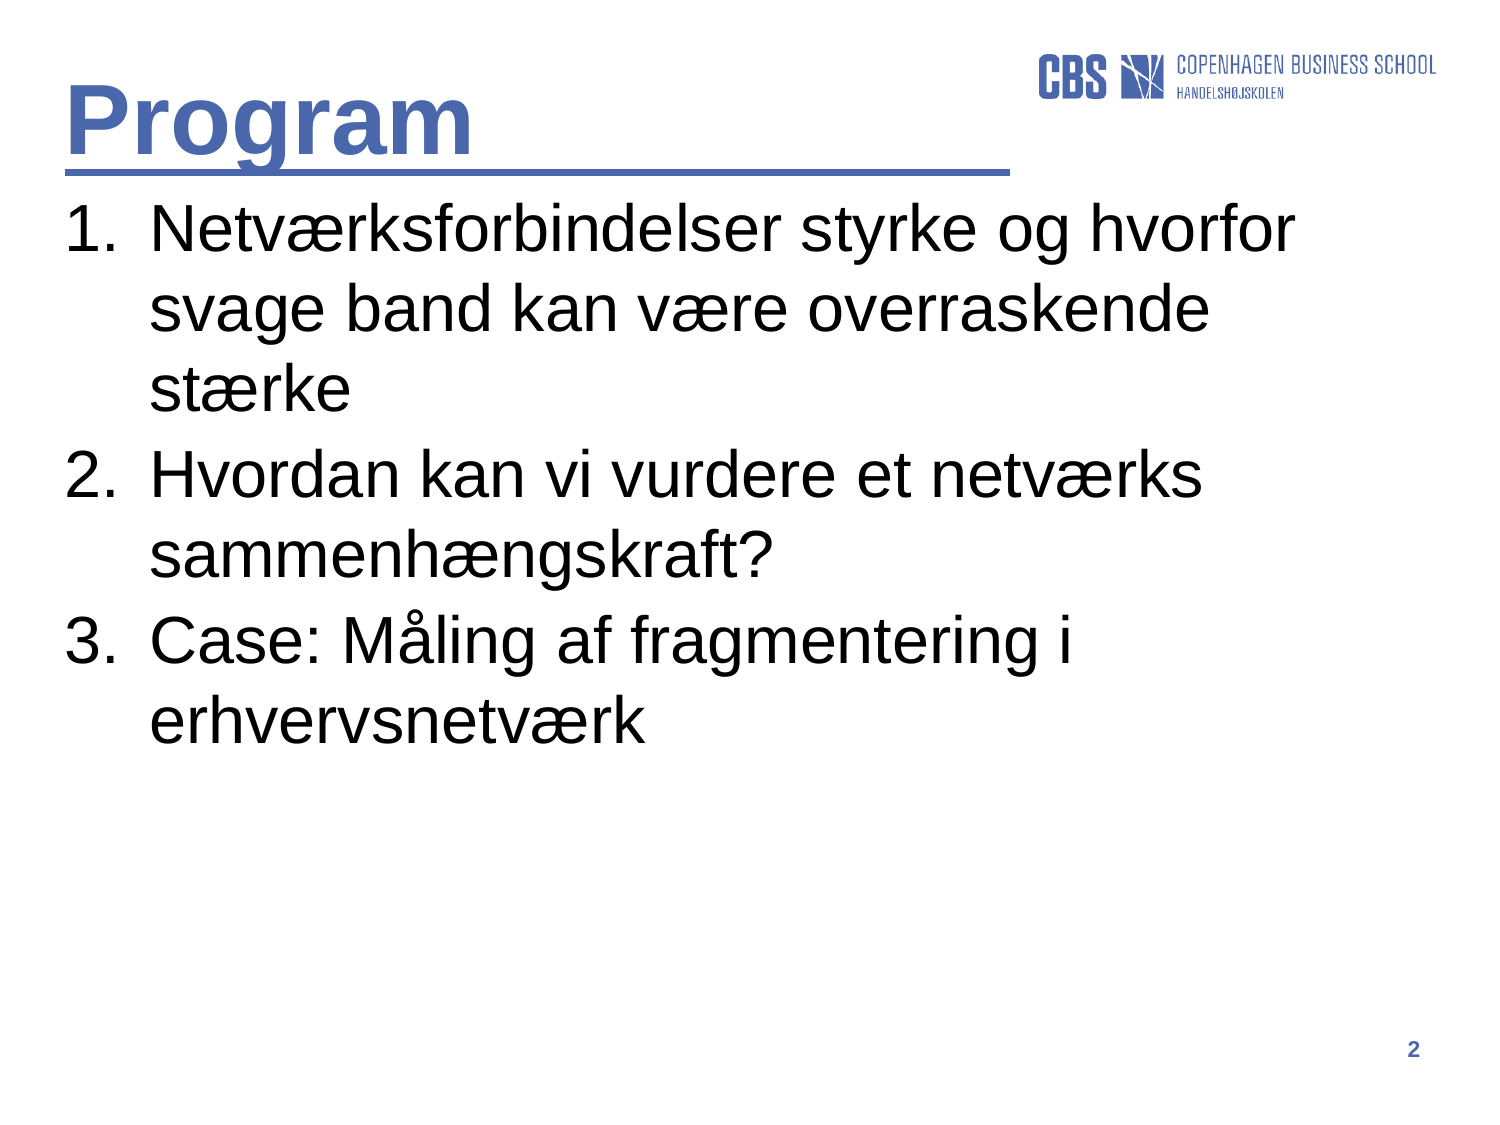

Program
Netværksforbindelser styrke og hvorfor svage band kan være overraskende stærke
Hvordan kan vi vurdere et netværks sammenhængskraft?
Case: Måling af fragmentering i erhvervsnetværk